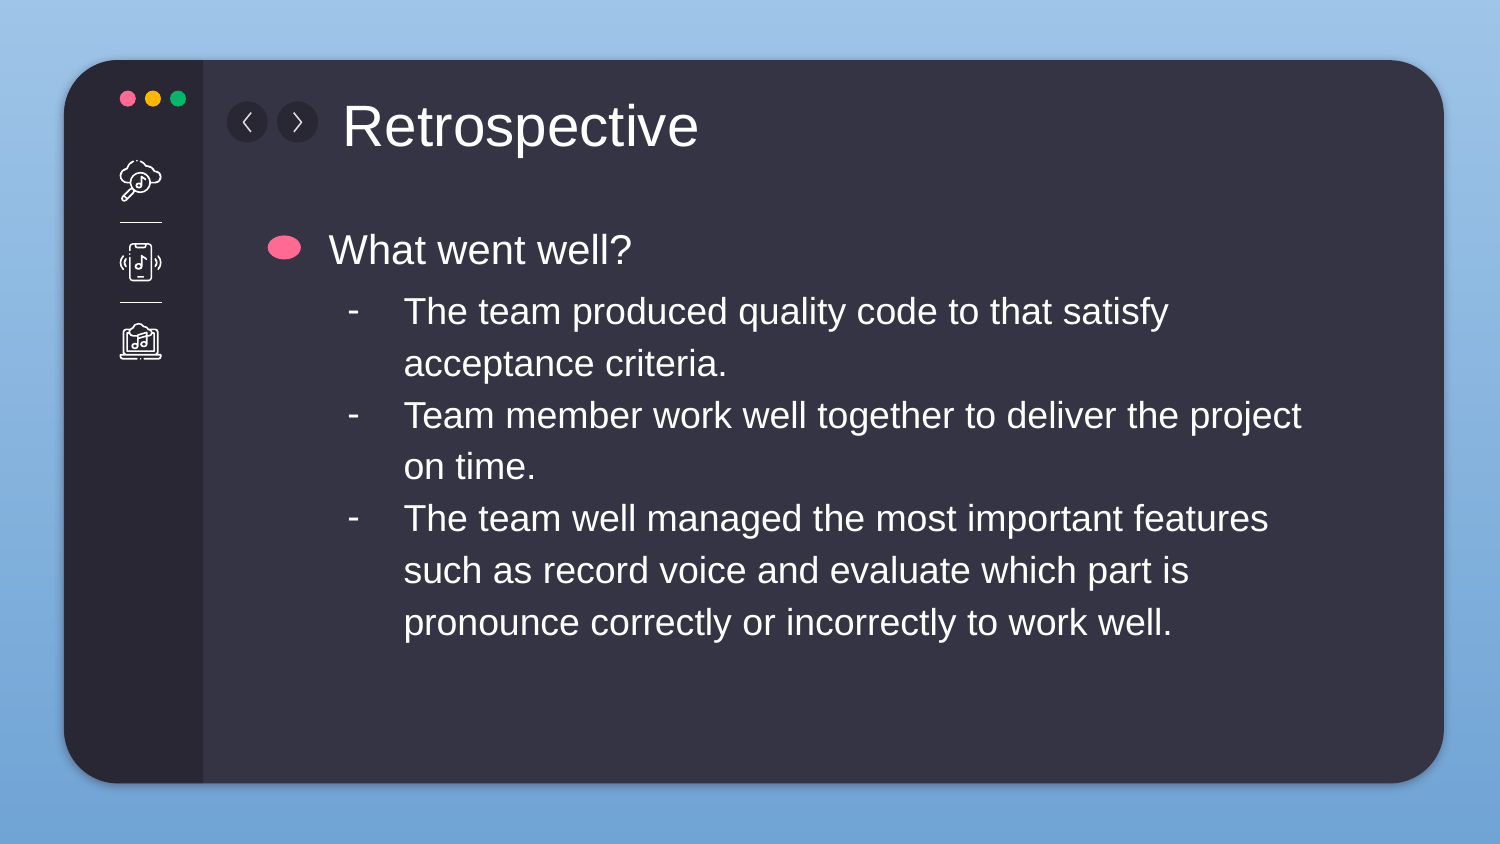

Retrospective

What went well?

The team produced quality code to that satisfy acceptance criteria.
Team member work well together to deliver the project on time.
The team well managed the most important features such as record voice and evaluate which part is pronounce correctly or incorrectly to work well.